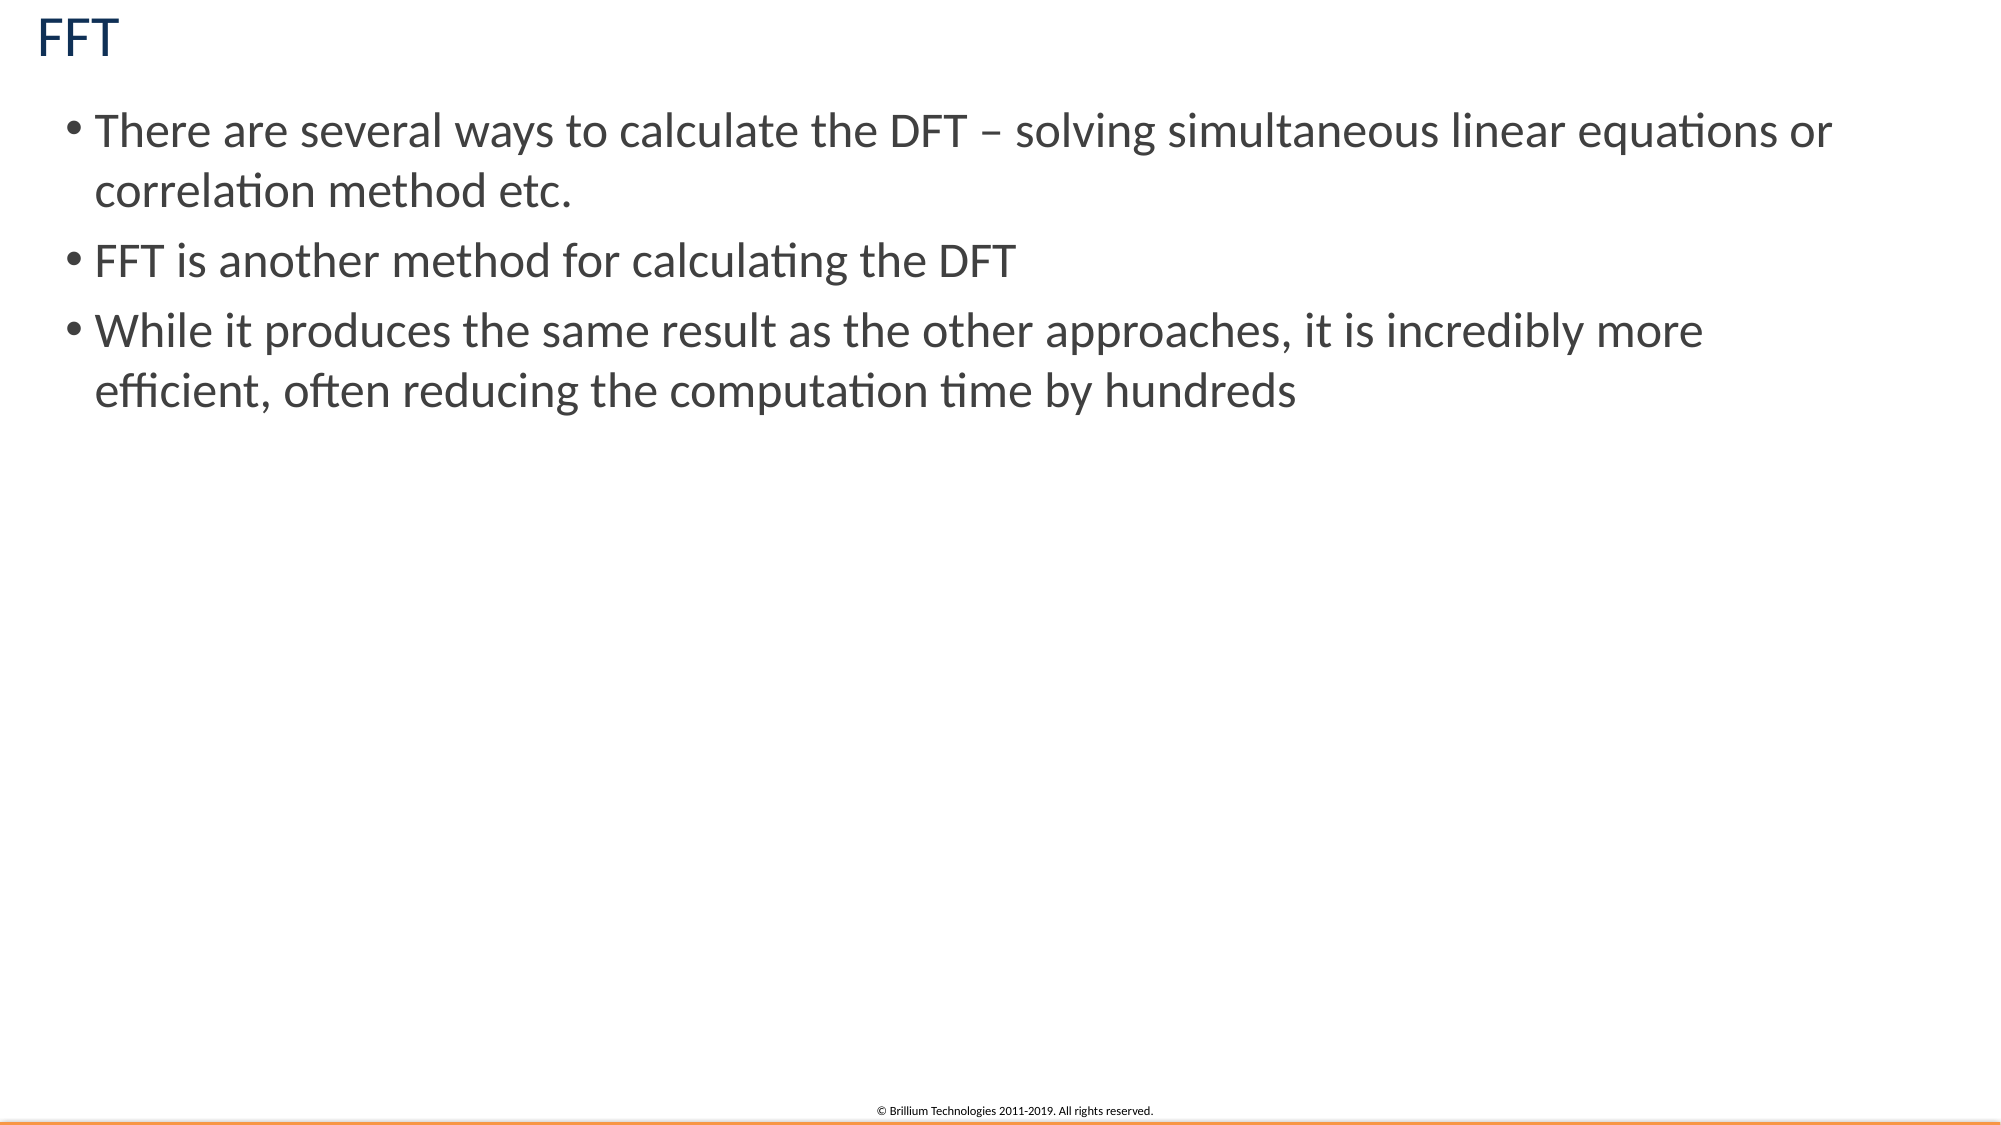

# FFT
There are several ways to calculate the DFT – solving simultaneous linear equations or correlation method etc.
FFT is another method for calculating the DFT
While it produces the same result as the other approaches, it is incredibly more efficient, often reducing the computation time by hundreds